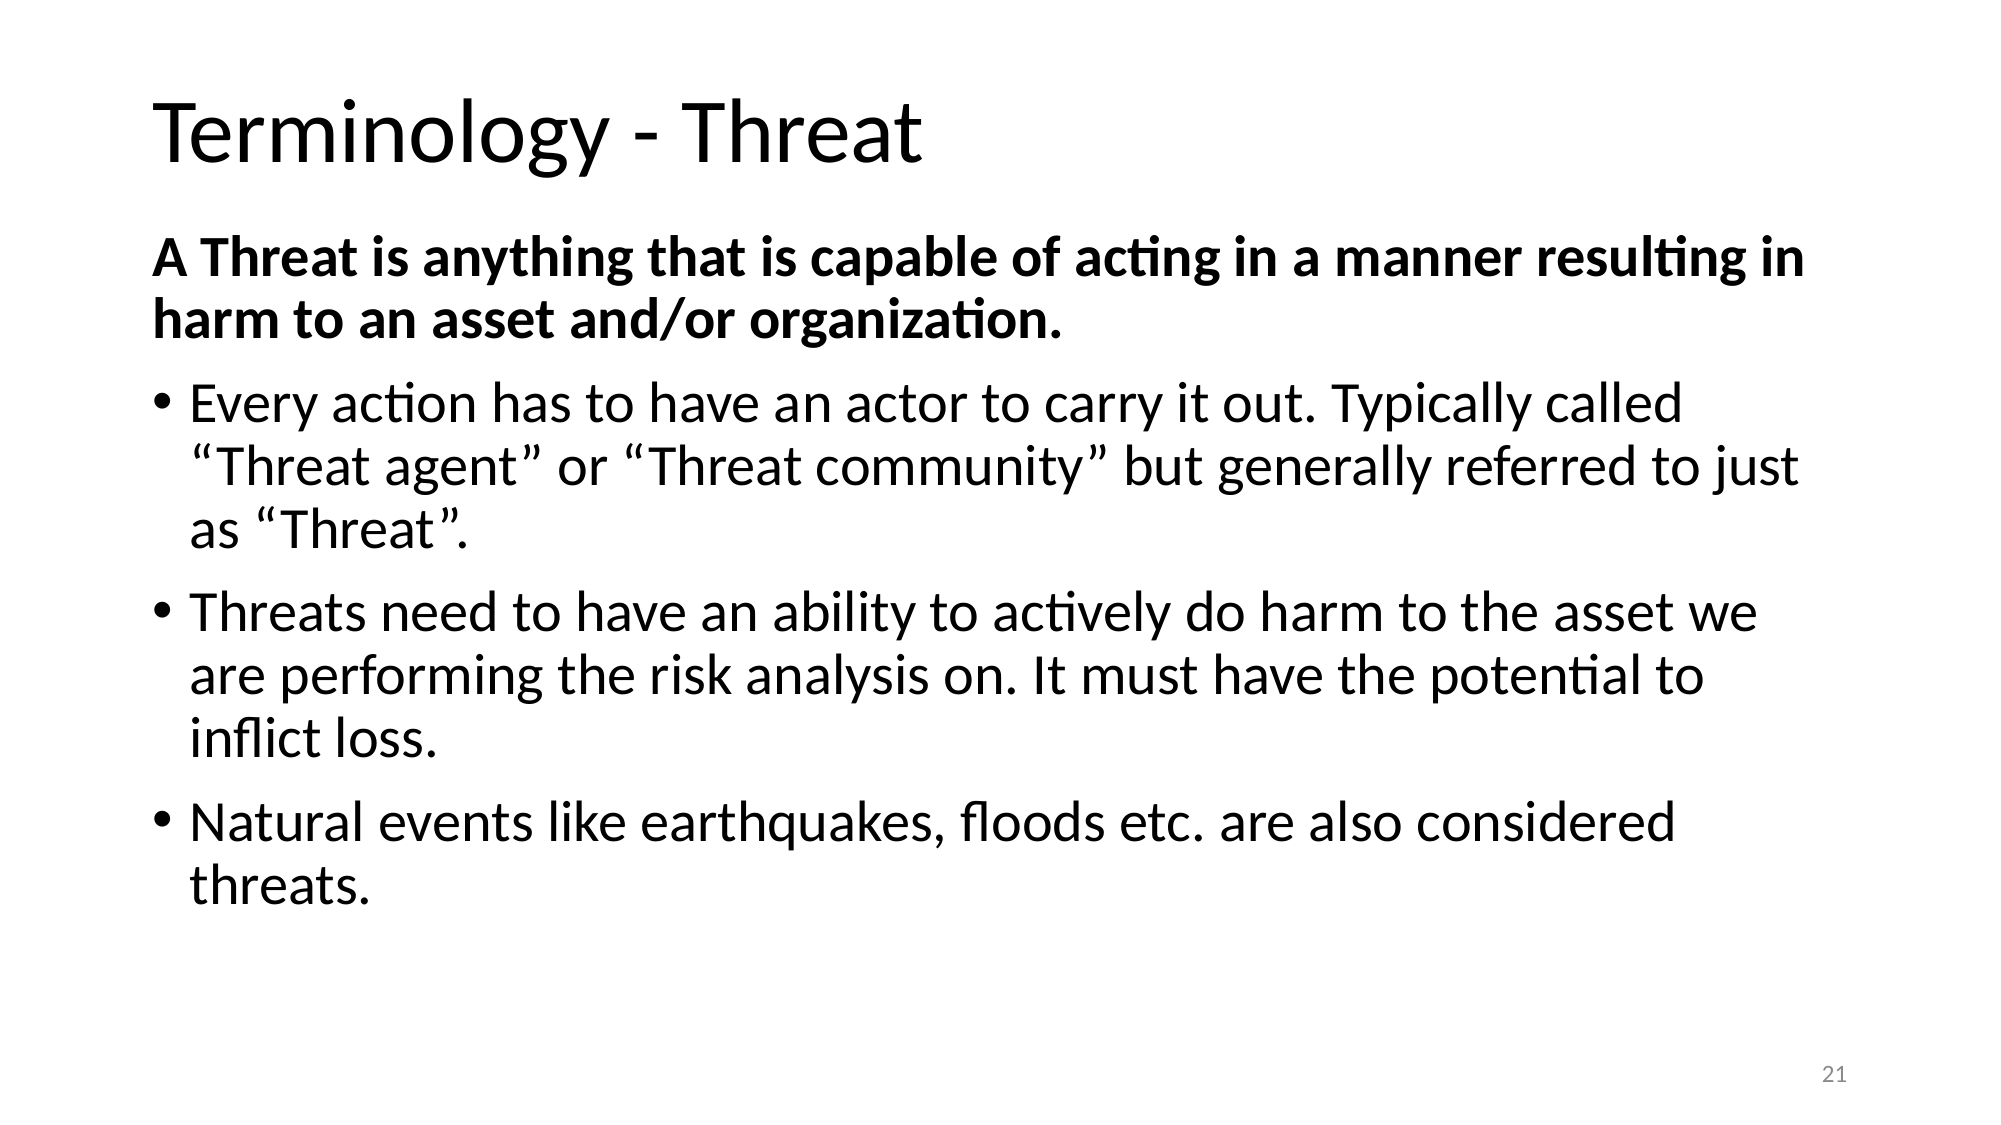

# Terminology - Threat
A Threat is anything that is capable of acting in a manner resulting in harm to an asset and/or organization.
Every action has to have an actor to carry it out. Typically called “Threat agent” or “Threat community” but generally referred to just as “Threat”.
Threats need to have an ability to actively do harm to the asset we are performing the risk analysis on. It must have the potential to inflict loss.
Natural events like earthquakes, floods etc. are also considered threats.

21